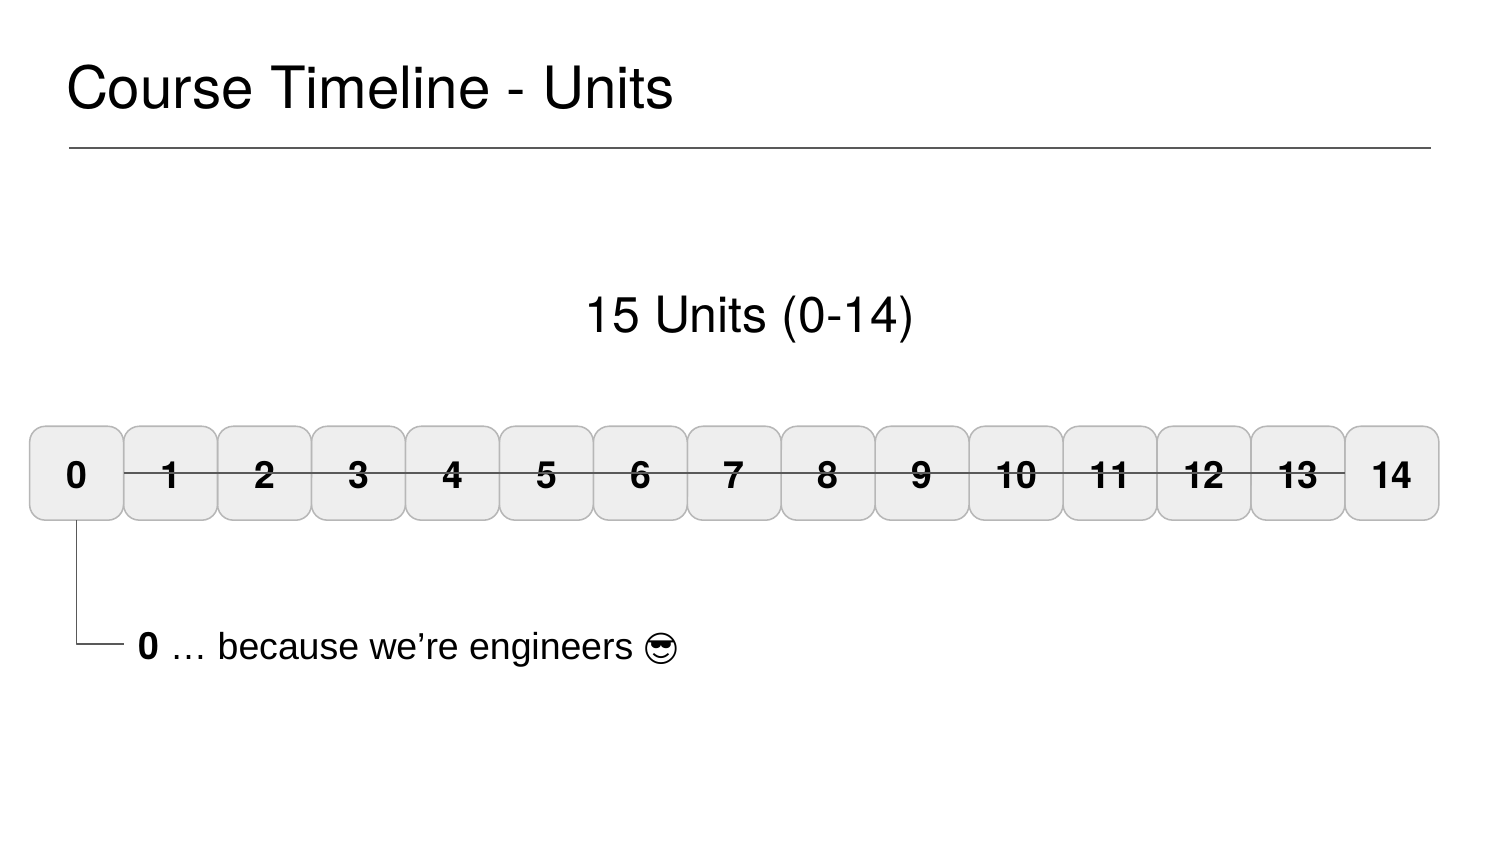

# Course Timeline - Units
15 Units (0-14)
0
1
2
3
4
5
6
7
8
9
10
11
12
13
14
0 … because we’re engineers 😎